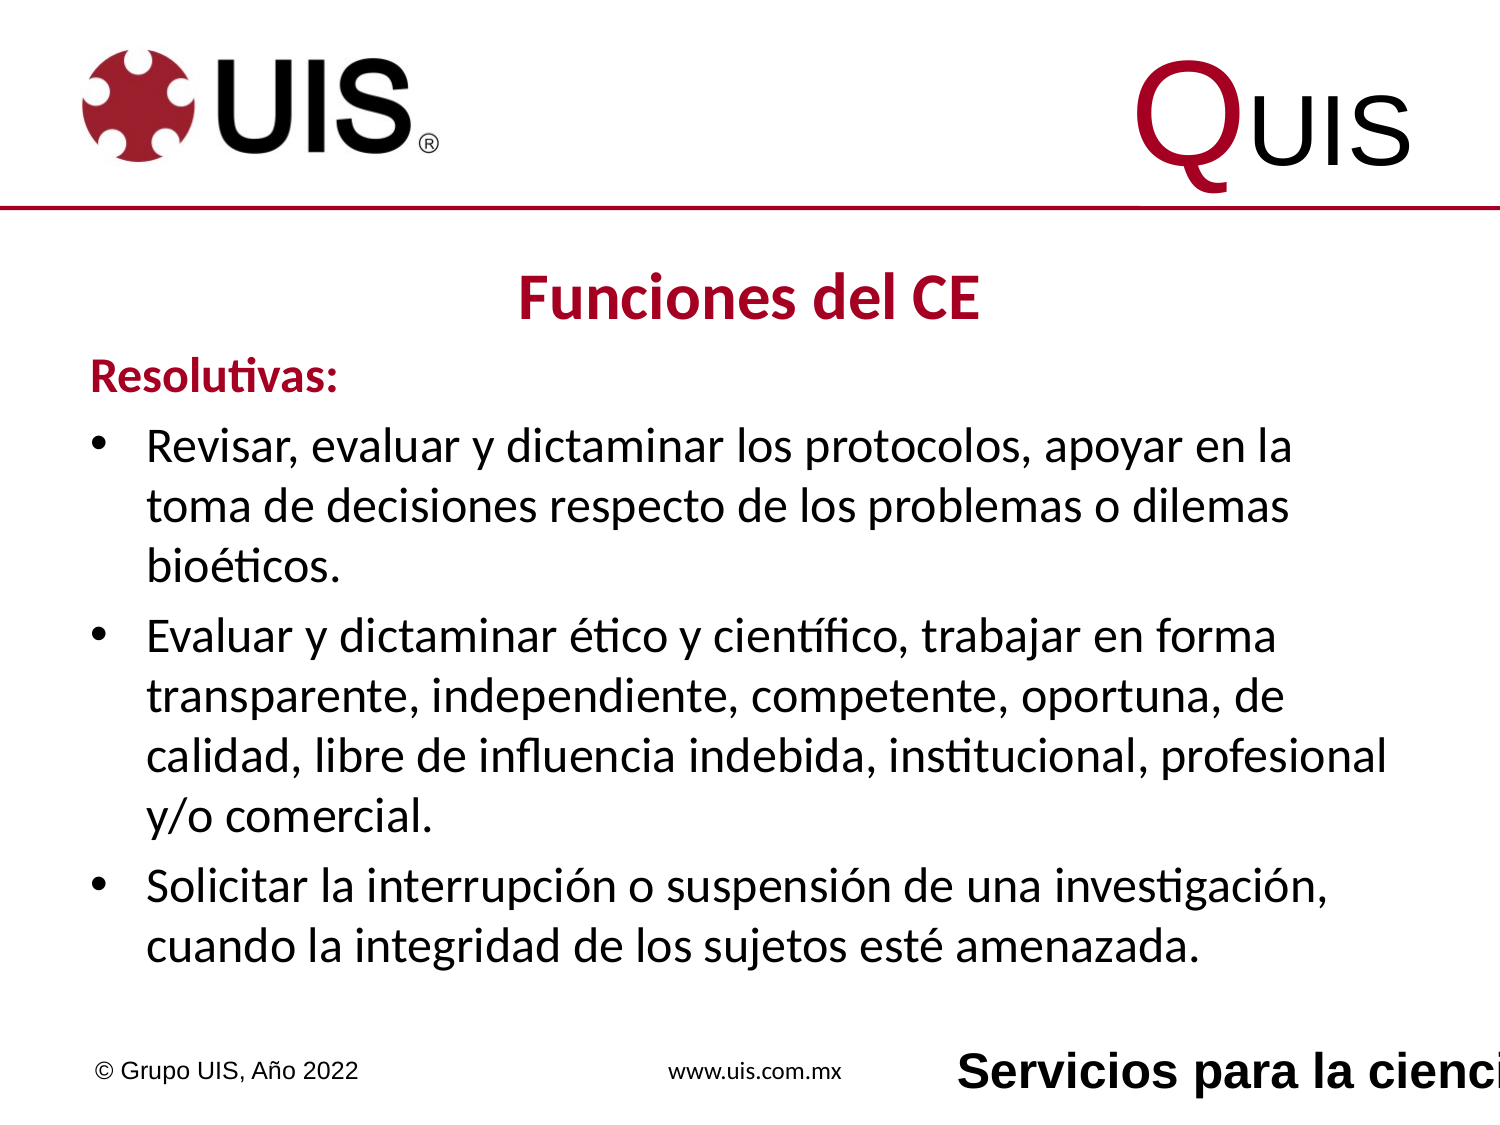

Funciones del CE
Resolutivas:
Revisar, evaluar y dictaminar los protocolos, apoyar en la toma de decisiones respecto de los problemas o dilemas bioéticos.
Evaluar y dictaminar ético y científico, trabajar en forma transparente, independiente, competente, oportuna, de calidad, libre de influencia indebida, institucional, profesional y/o comercial.
Solicitar la interrupción o suspensión de una investigación, cuando la integridad de los sujetos esté amenazada.